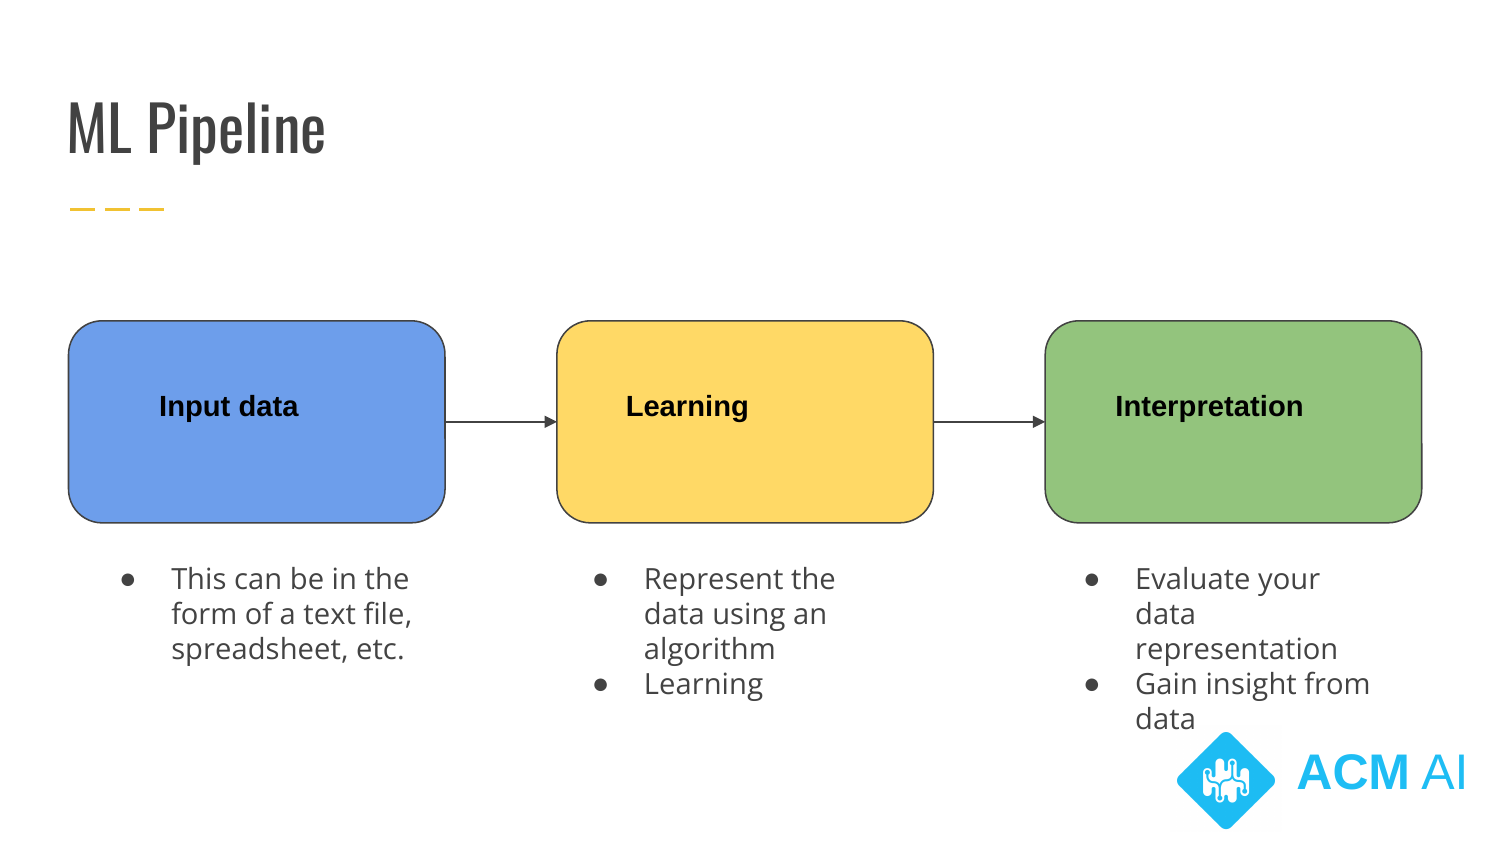

# ML Pipeline

Input data
Learning
Interpretation
This can be in the form of a text file, spreadsheet, etc.
Represent the data using an algorithm
Learning
Evaluate your data representation
Gain insight from data